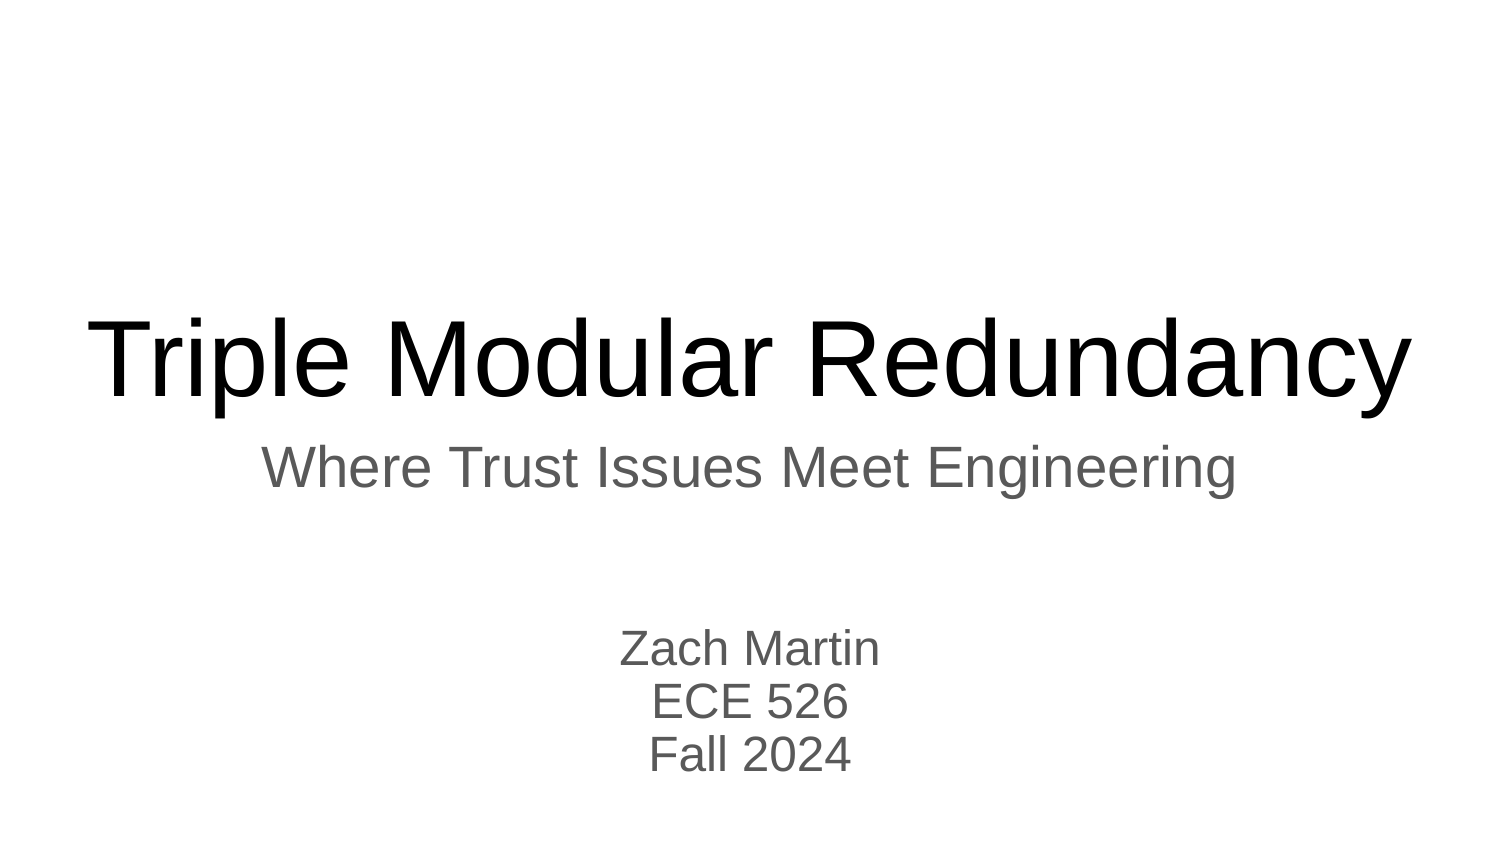

# Triple Modular Redundancy
Where Trust Issues Meet Engineering
Zach Martin
ECE 526
Fall 2024